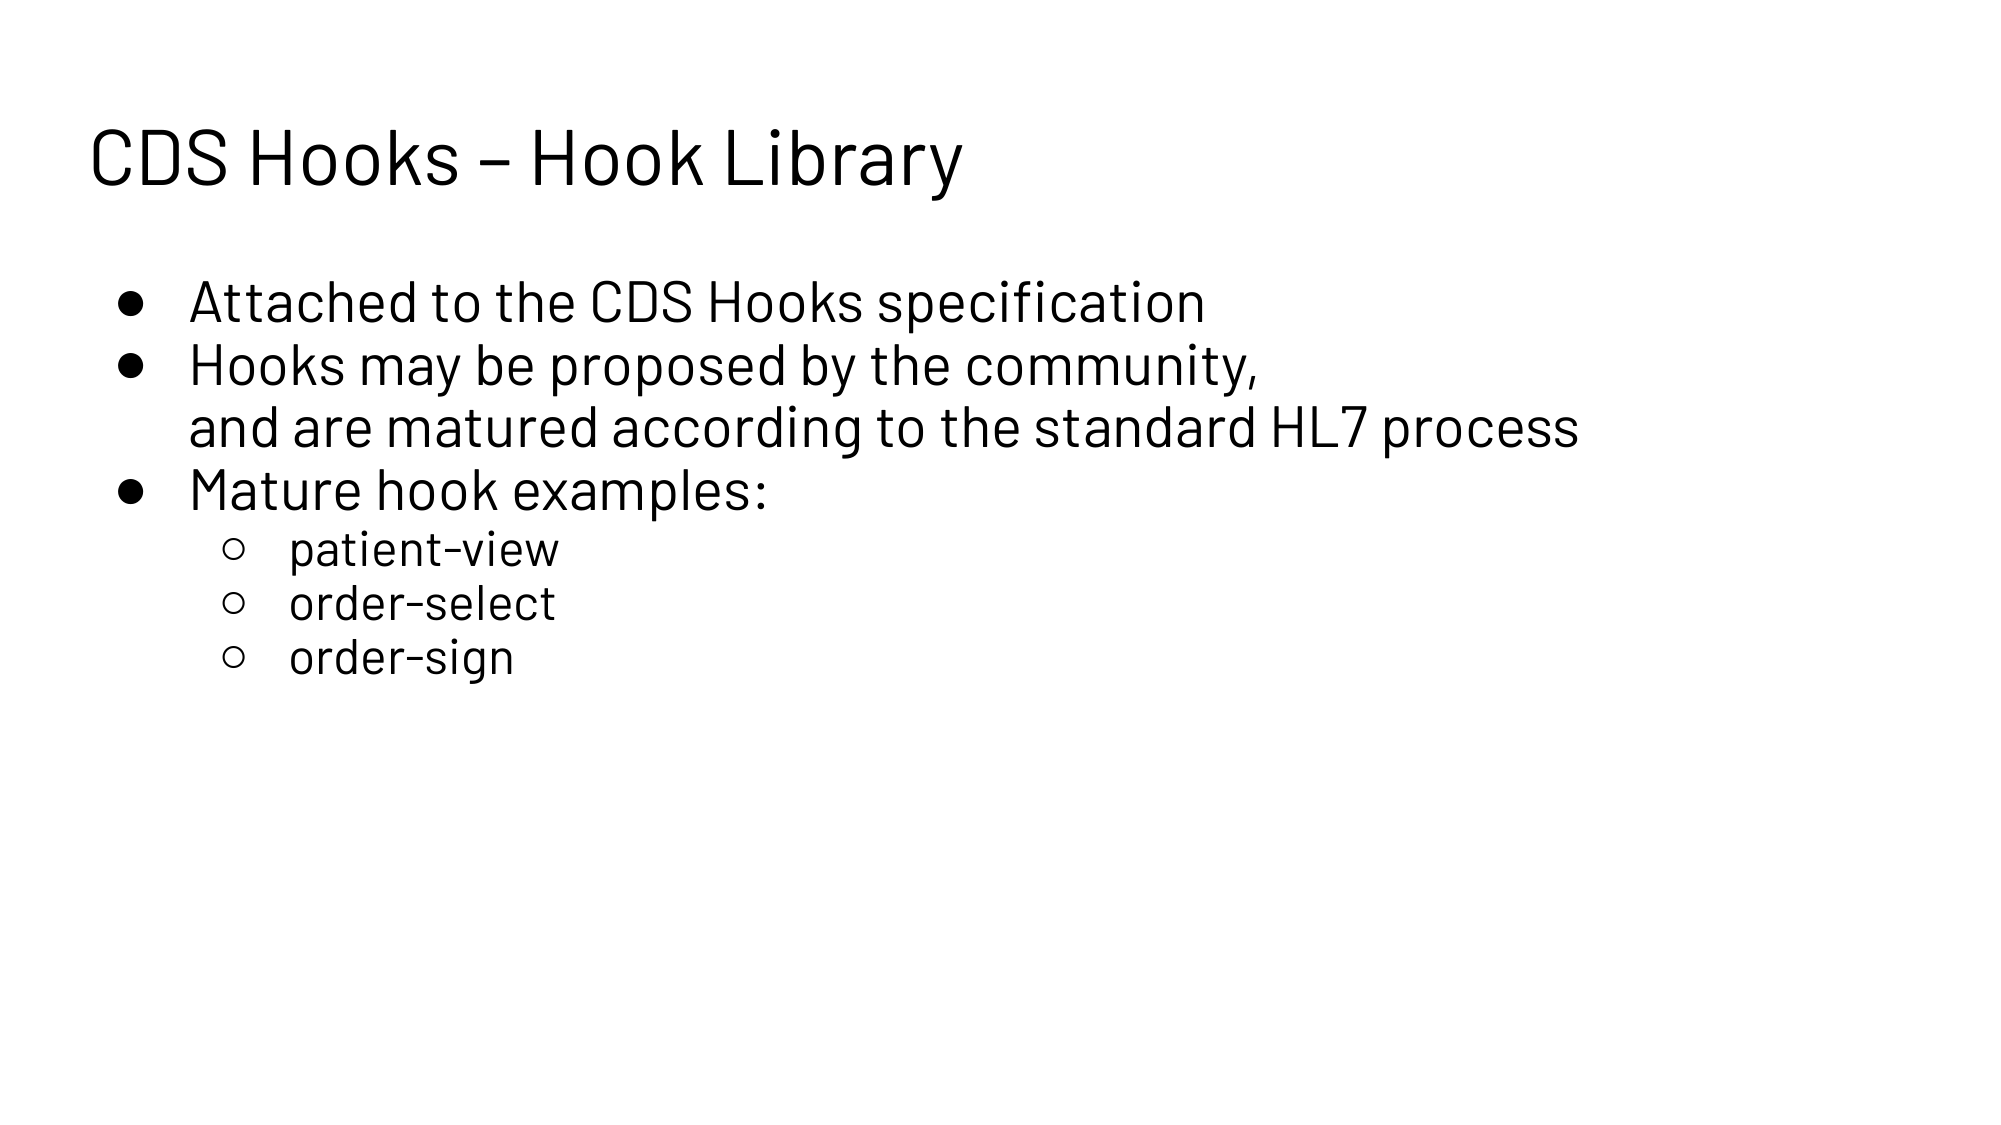

# CDS Hooks – Hook Library
Attached to the CDS Hooks specification
Hooks may be proposed by the community,
and are matured according to the standard HL7 process
Mature hook examples:
patient-view
order-select
order-sign